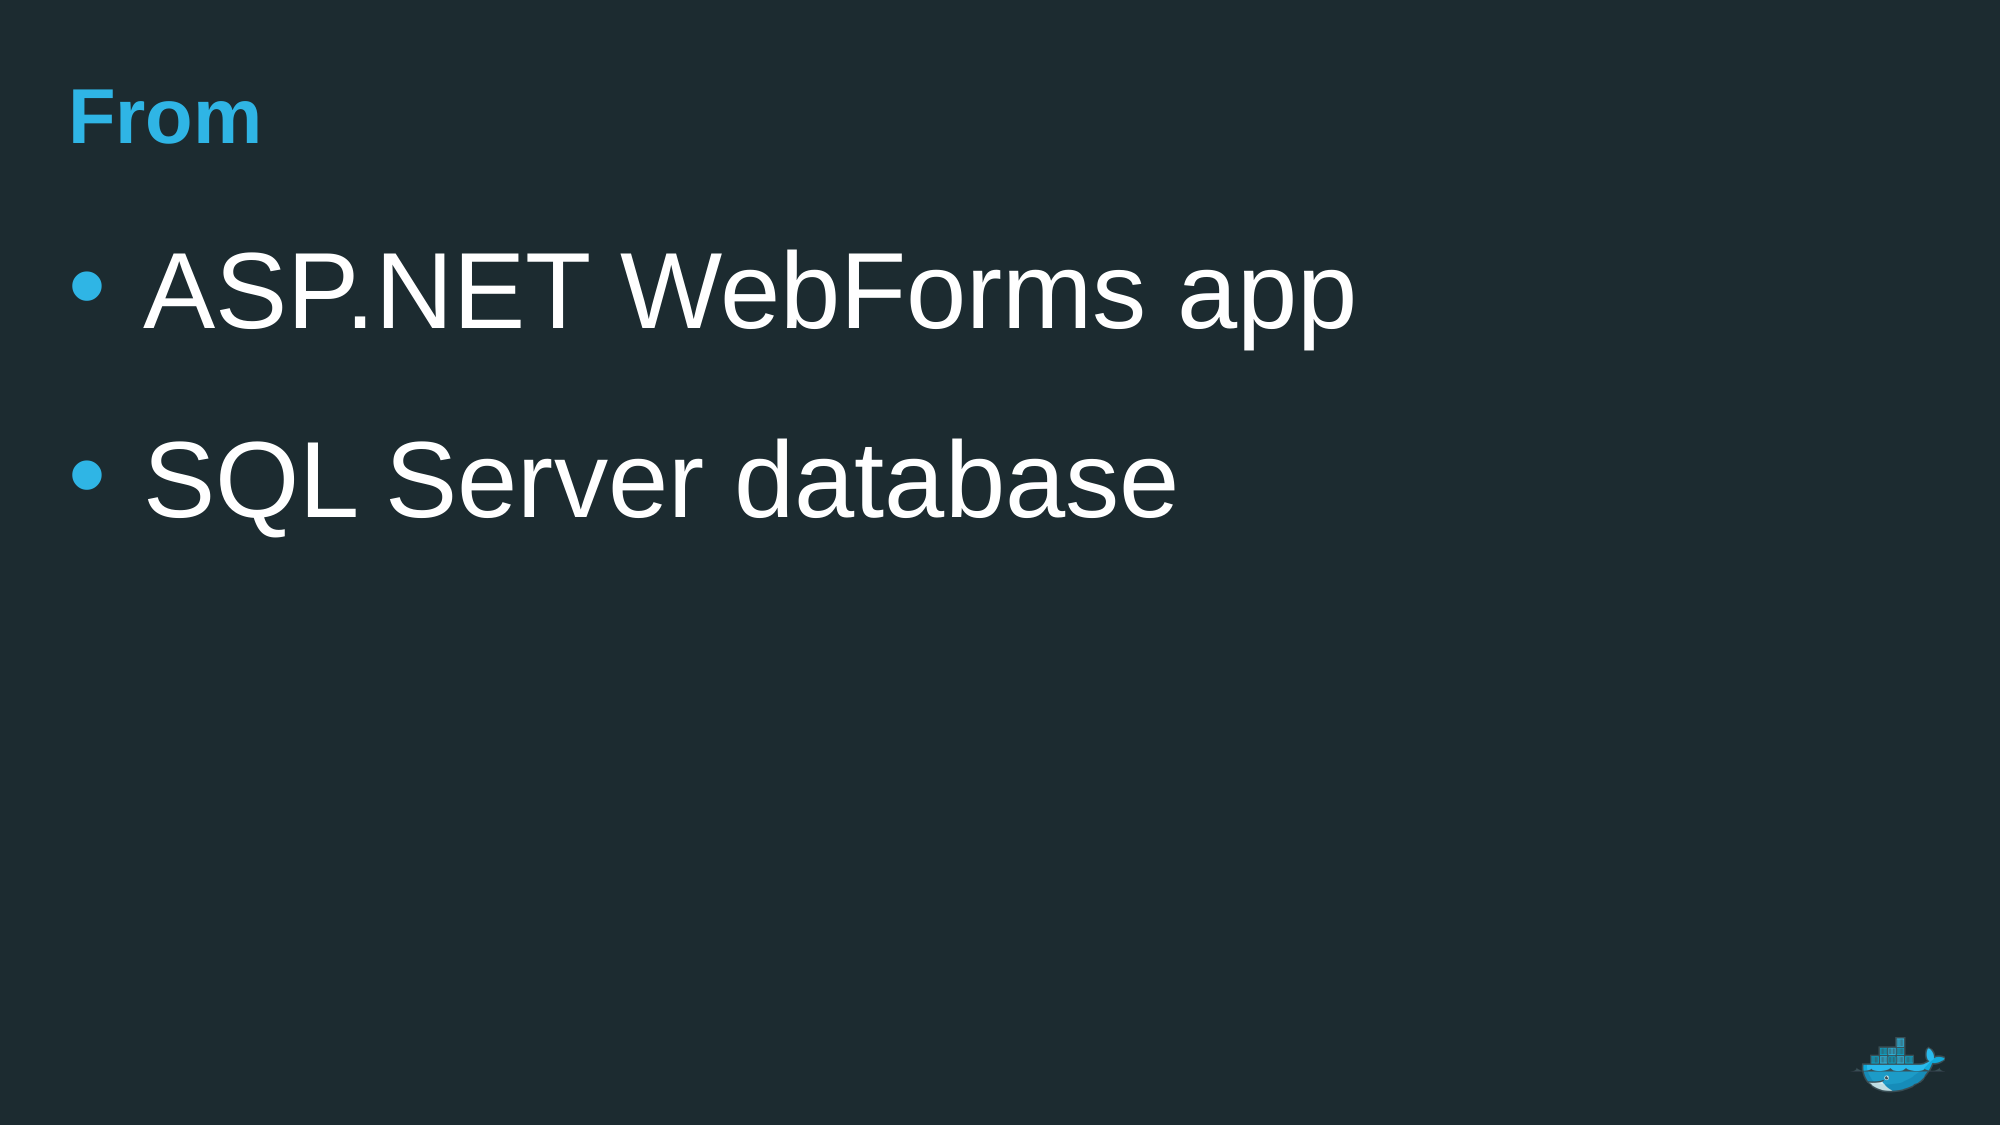

# From
ASP.NET WebForms app
SQL Server database